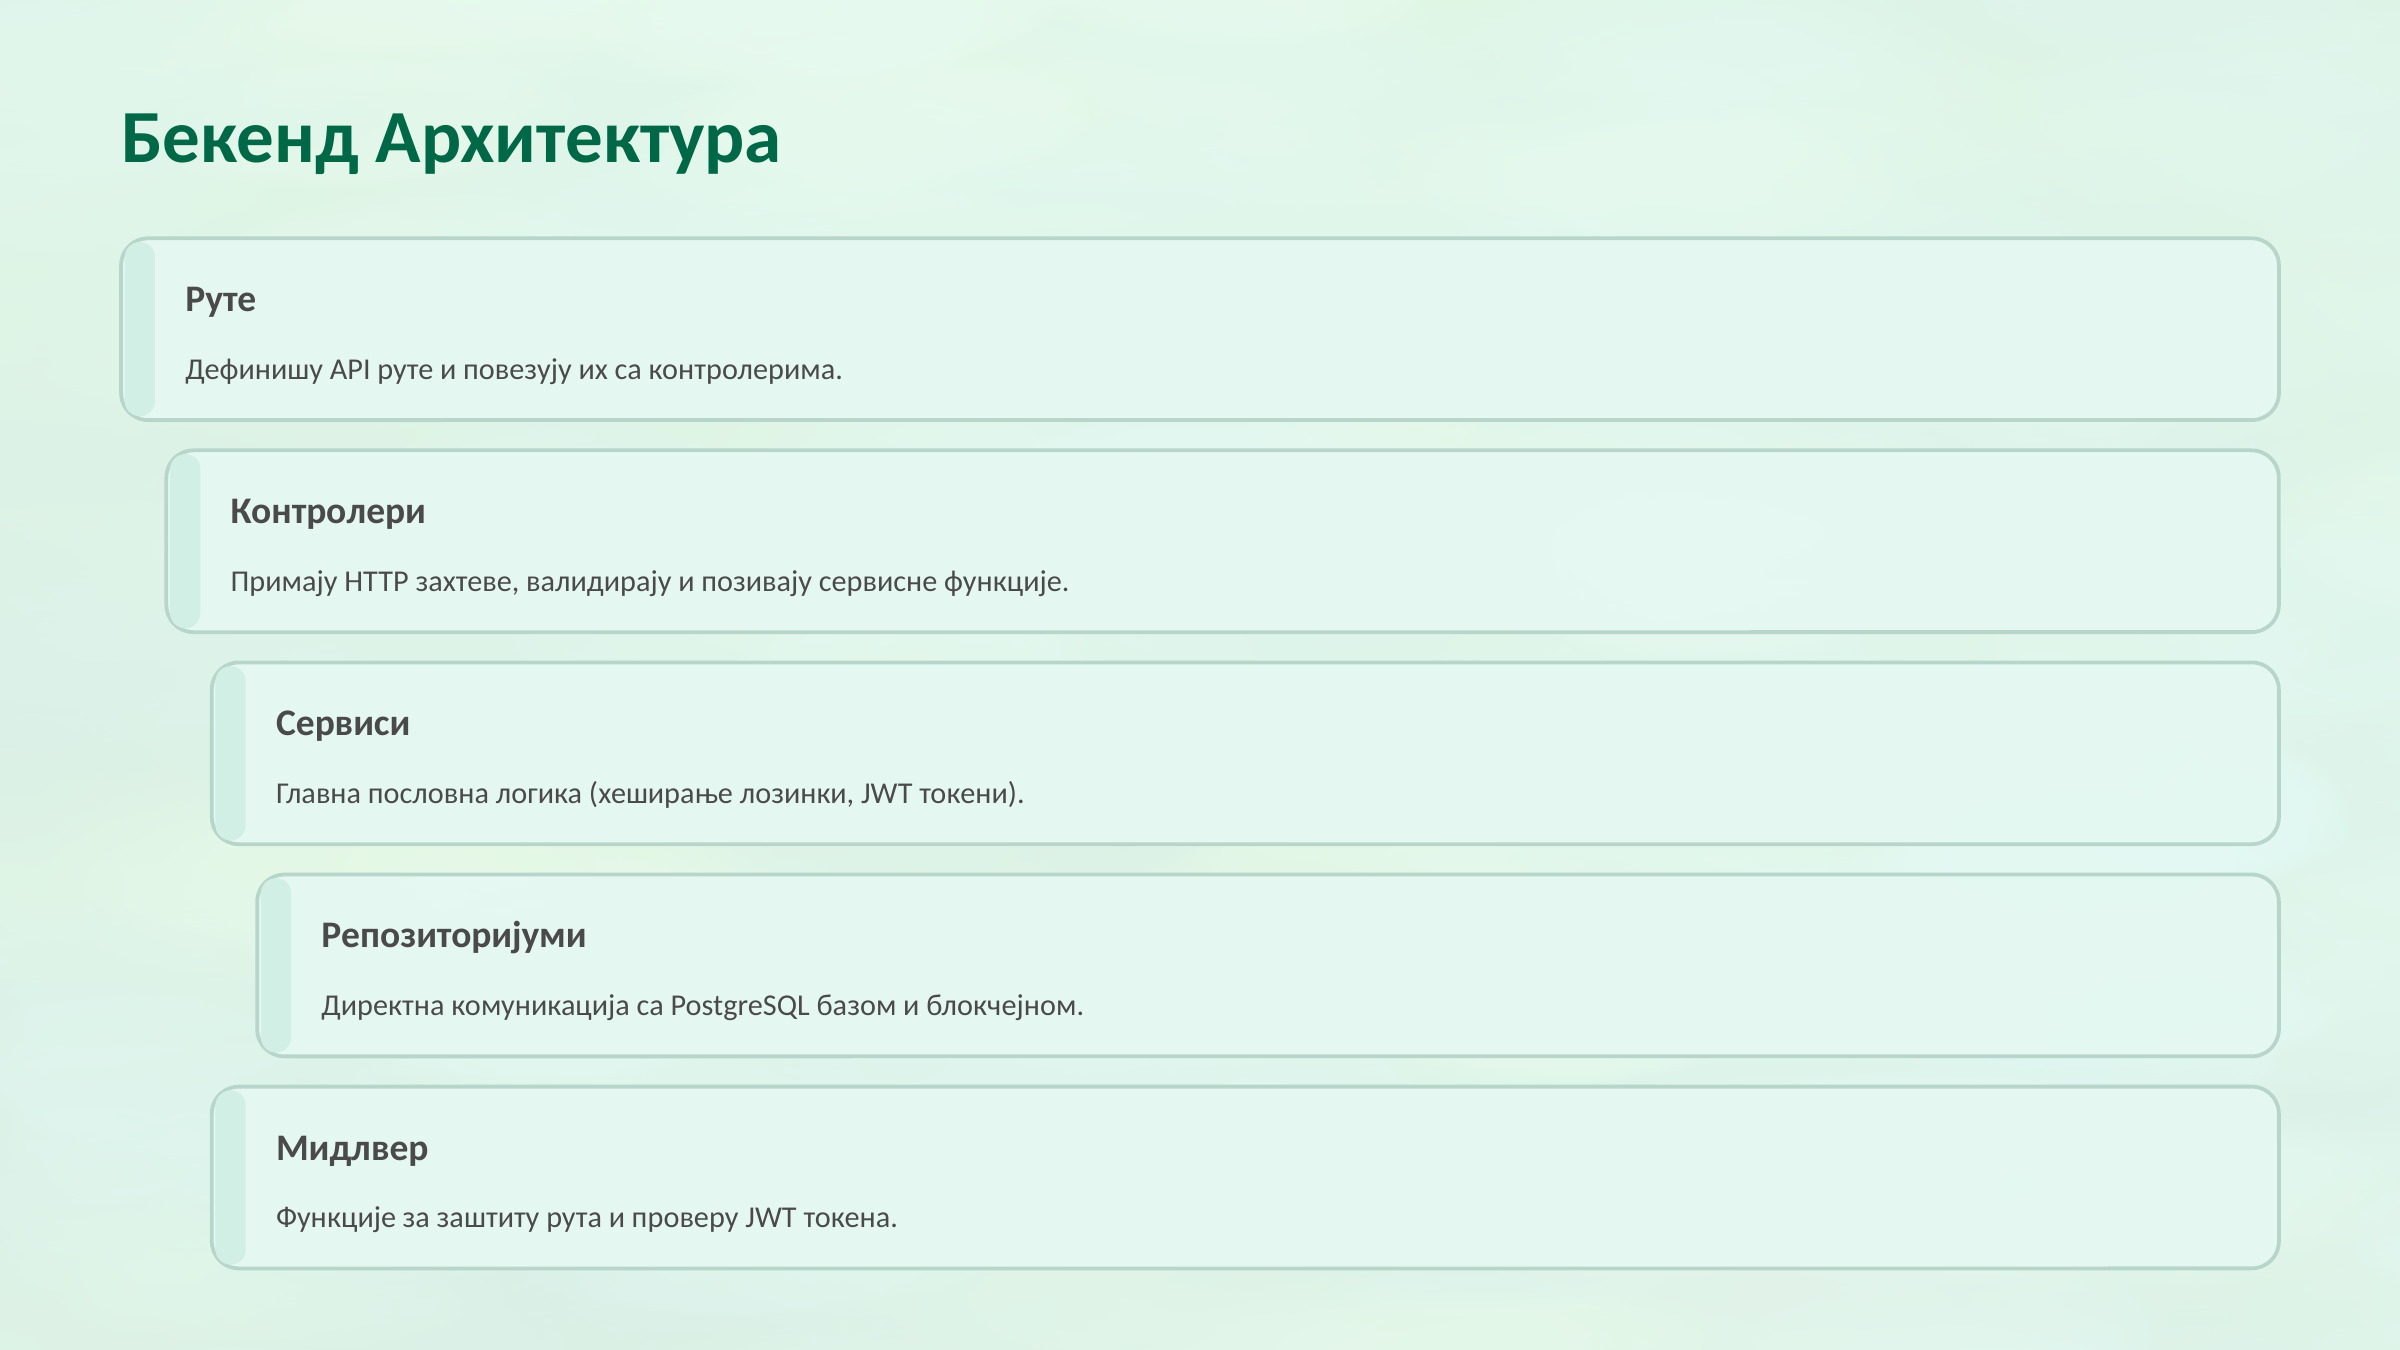

Бекенд Архитектура

Руте
Дефинишу API руте и повезују их са контролерима.

Контролери
Примају HTTP захтеве, валидирају и позивају сервисне функције.

Сервиси
Главна пословна логика (хеширање лозинки, JWT токени).

Репозиторијуми
Директна комуникација са PostgreSQL базом и блокчејном.

Мидлвер
Функције за заштиту рута и проверу JWT токена.